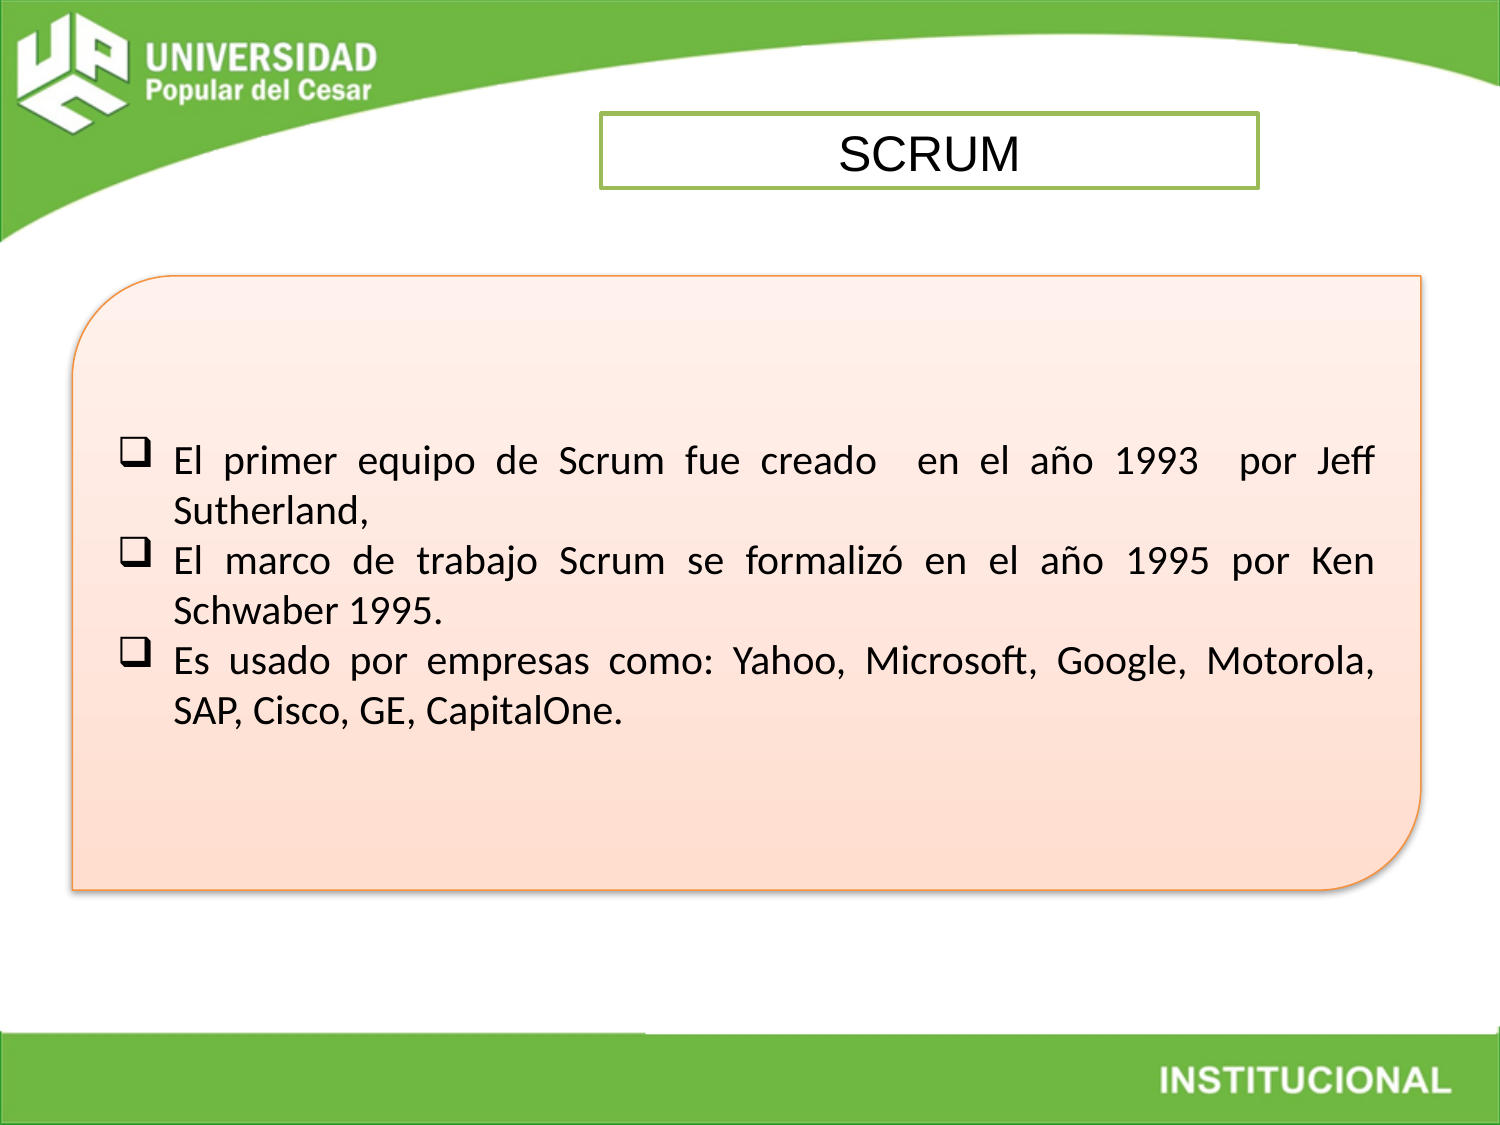

SCRUM
El primer equipo de Scrum fue creado  en el año 1993  por Jeff Sutherland,
El marco de trabajo Scrum se formalizó en el año 1995 por Ken Schwaber 1995.
Es usado por empresas como: Yahoo, Microsoft, Google, Motorola, SAP, Cisco, GE, CapitalOne.